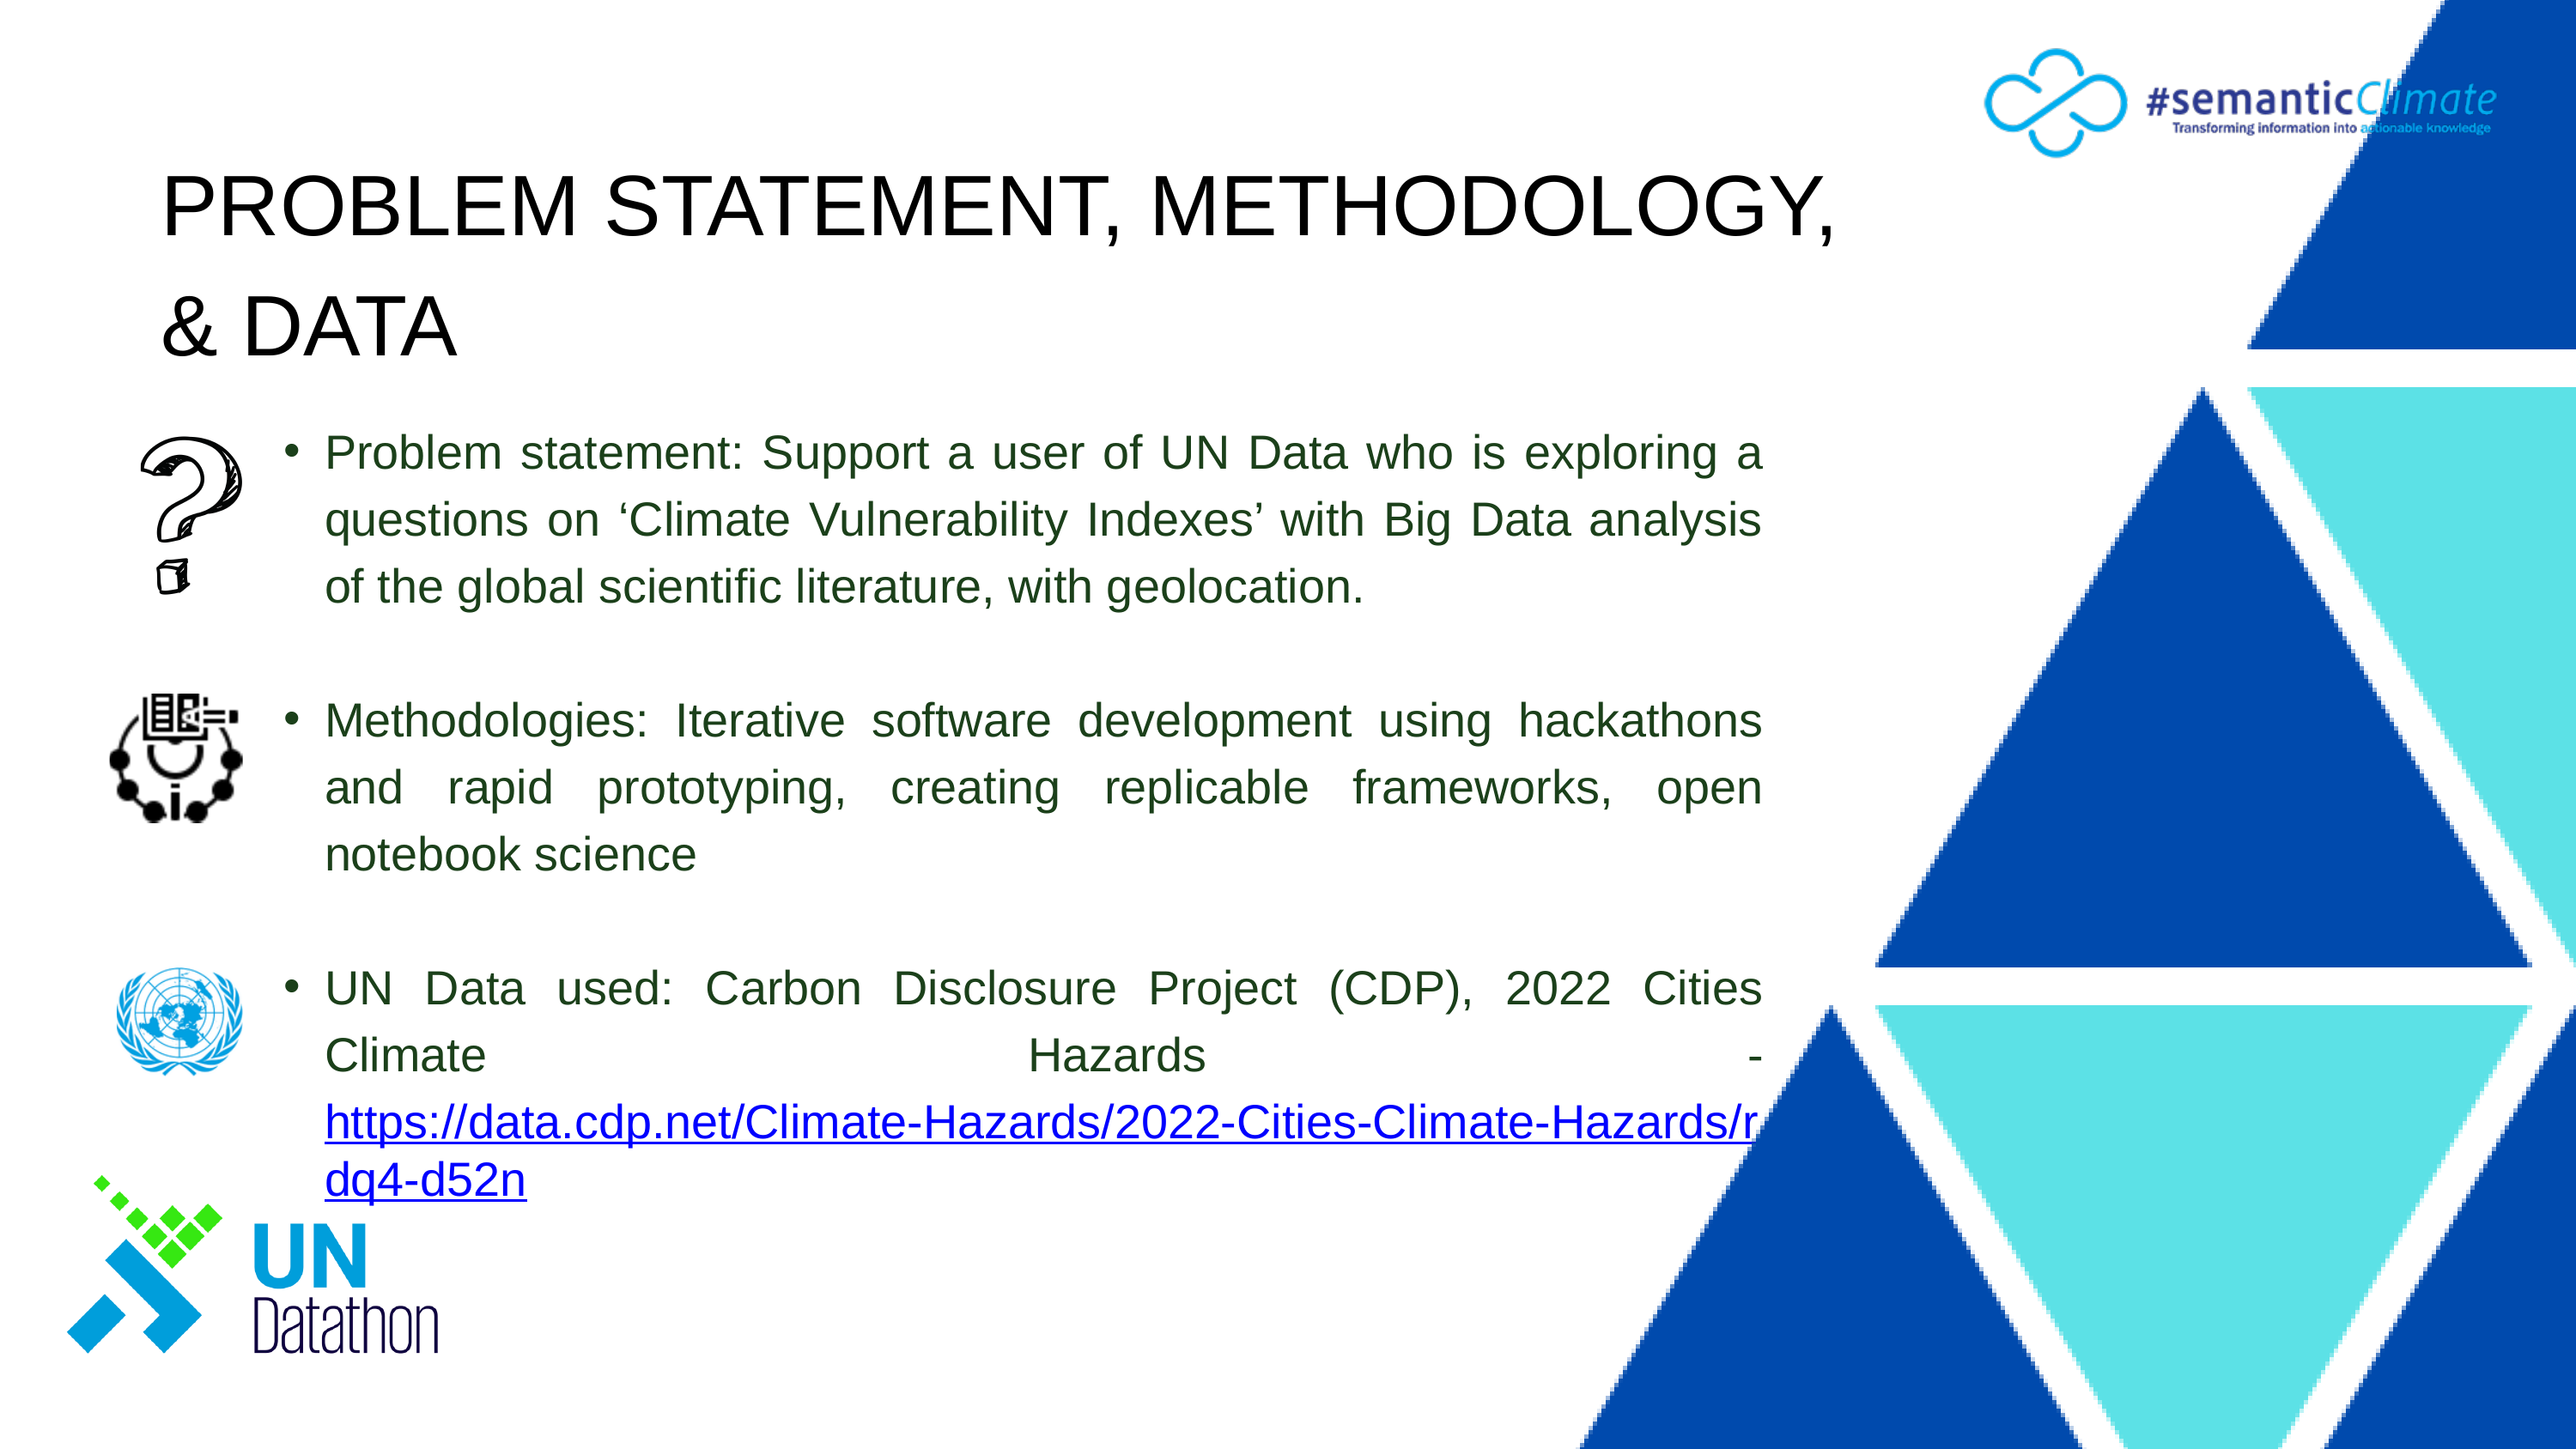

PROBLEM STATEMENT, METHODOLOGY, & DATA

Problem statement: Support a user of UN Data who is exploring a questions on ‘Climate Vulnerability Indexes’ with Big Data analysis of the global scientific literature, with geolocation.

Methodologies: Iterative software development using hackathons and rapid prototyping, creating replicable frameworks, open notebook science

UN Data used: Carbon Disclosure Project (CDP), 2022 Cities Climate Hazards - https://data.cdp.net/Climate-Hazards/2022-Cities-Climate-Hazards/rdq4-d52n